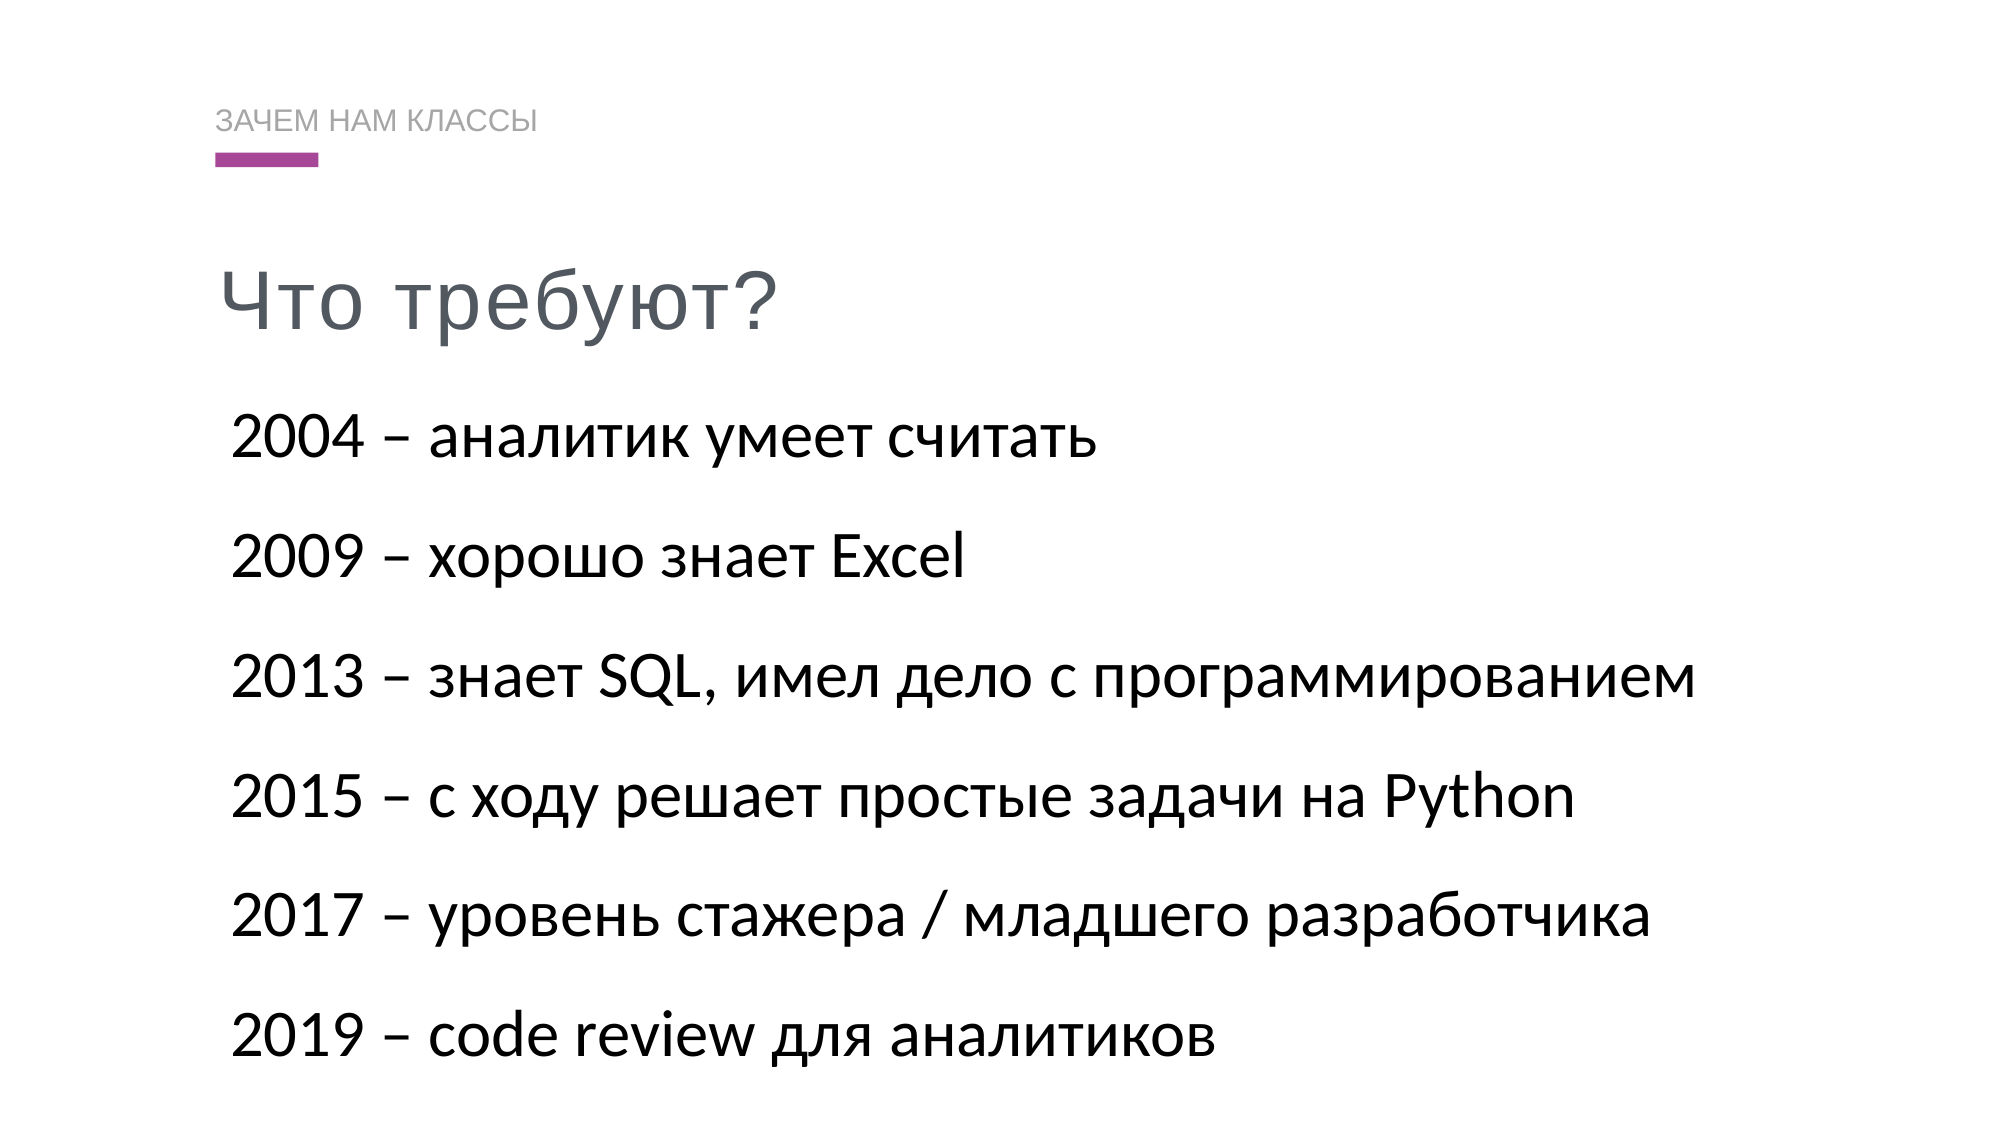

ТЗ разработчикам
ЗАЧЕМ НАМ КЛАССЫ

Что требуют?
2004 – аналитик умеет считать
2009 – хорошо знает Excel
2013 – знает SQL, имел дело с программированием
2015 – с ходу решает простые задачи на Python
2017 – уровень стажера / младшего разработчика
2019 – code review для аналитиков